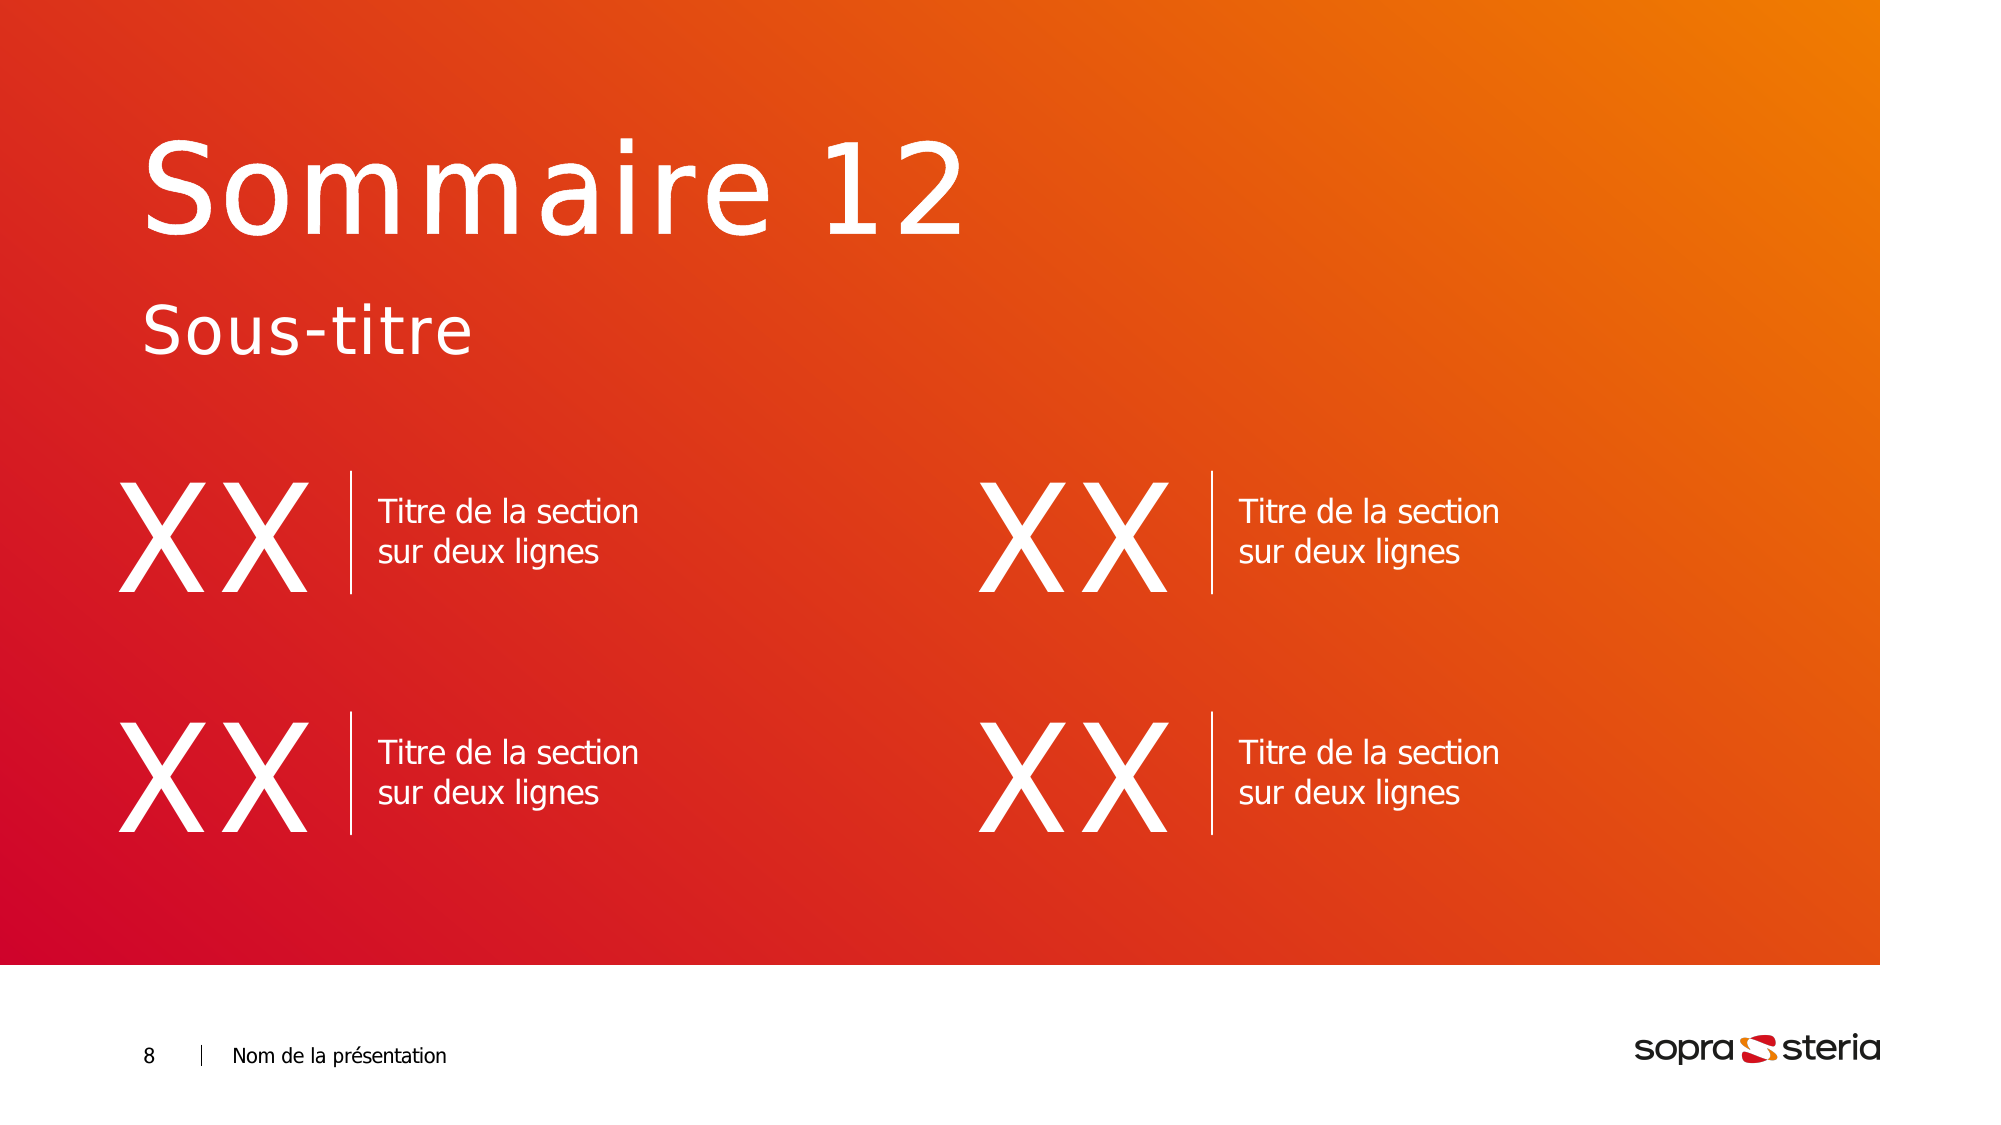

Sommaire 12
Sous-titre
XX
XX
Titre de la section
sur deux lignes
Titre de la section
sur deux lignes
XX
XX
Titre de la section
sur deux lignes
Titre de la section
sur deux lignes
Nom de la présentation